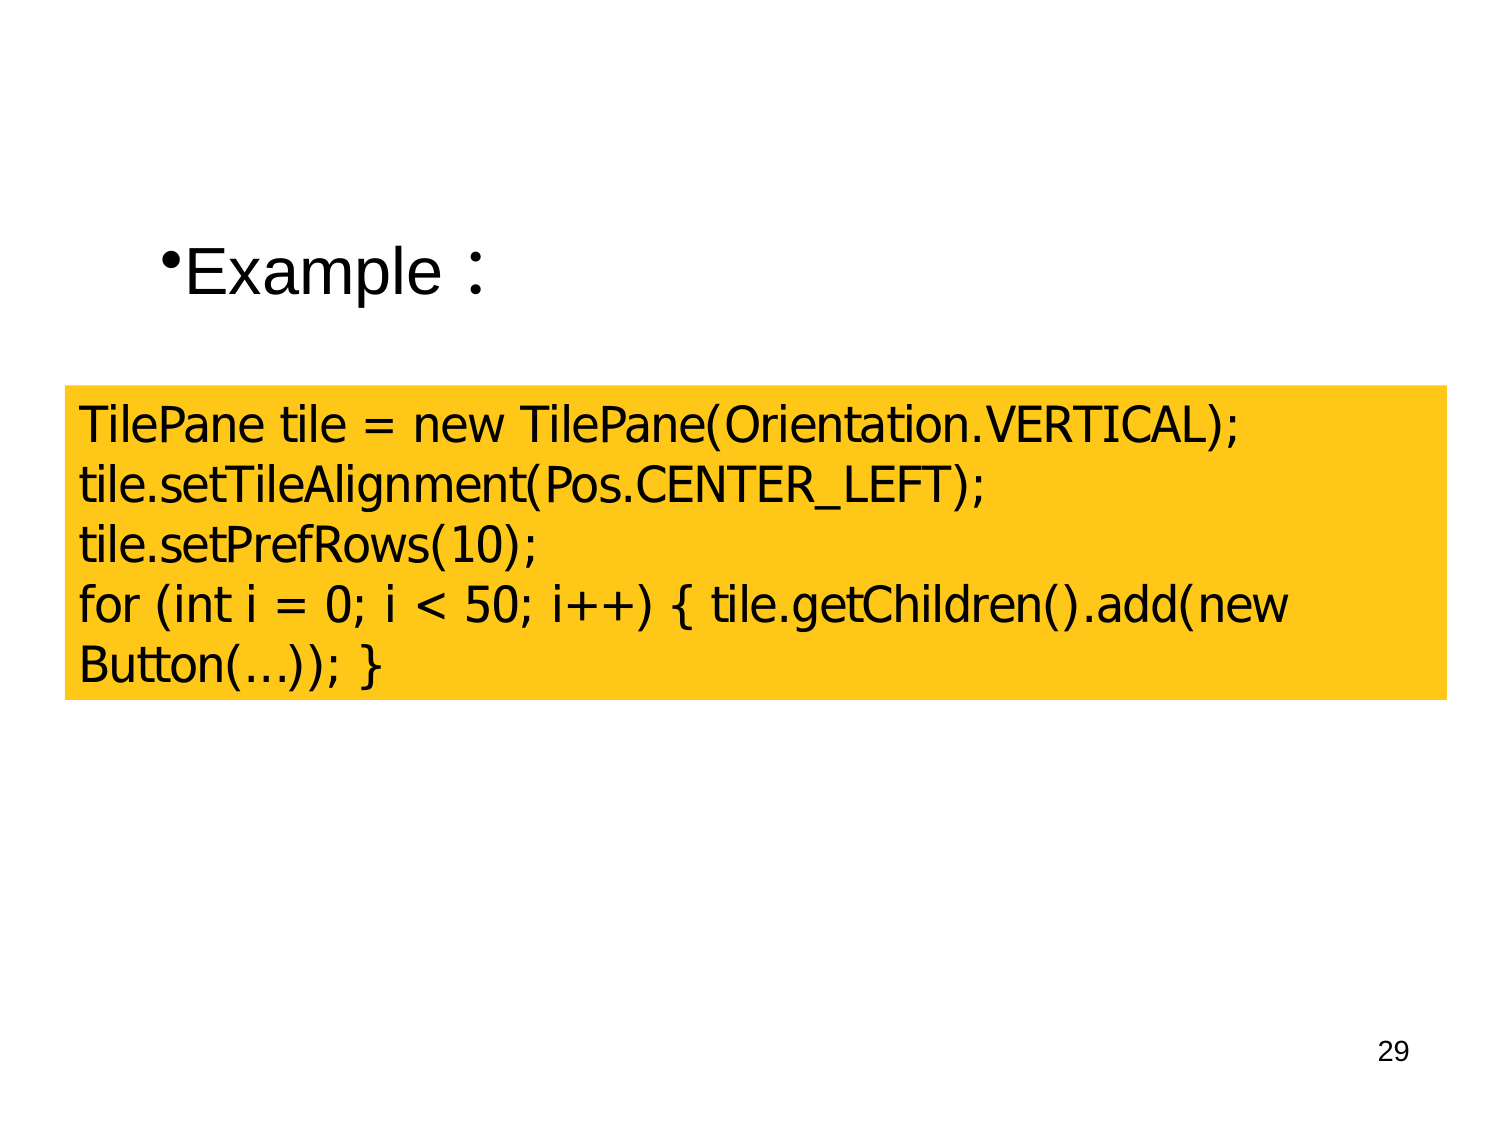

#
Example：

TilePane tile = new TilePane(Orientation.VERTICAL); tile.setTileAlignment(Pos.CENTER_LEFT); tile.setPrefRows(10);
for (int i = 0; i < 50; i++) { tile.getChildren().add(new Button(...)); }
29